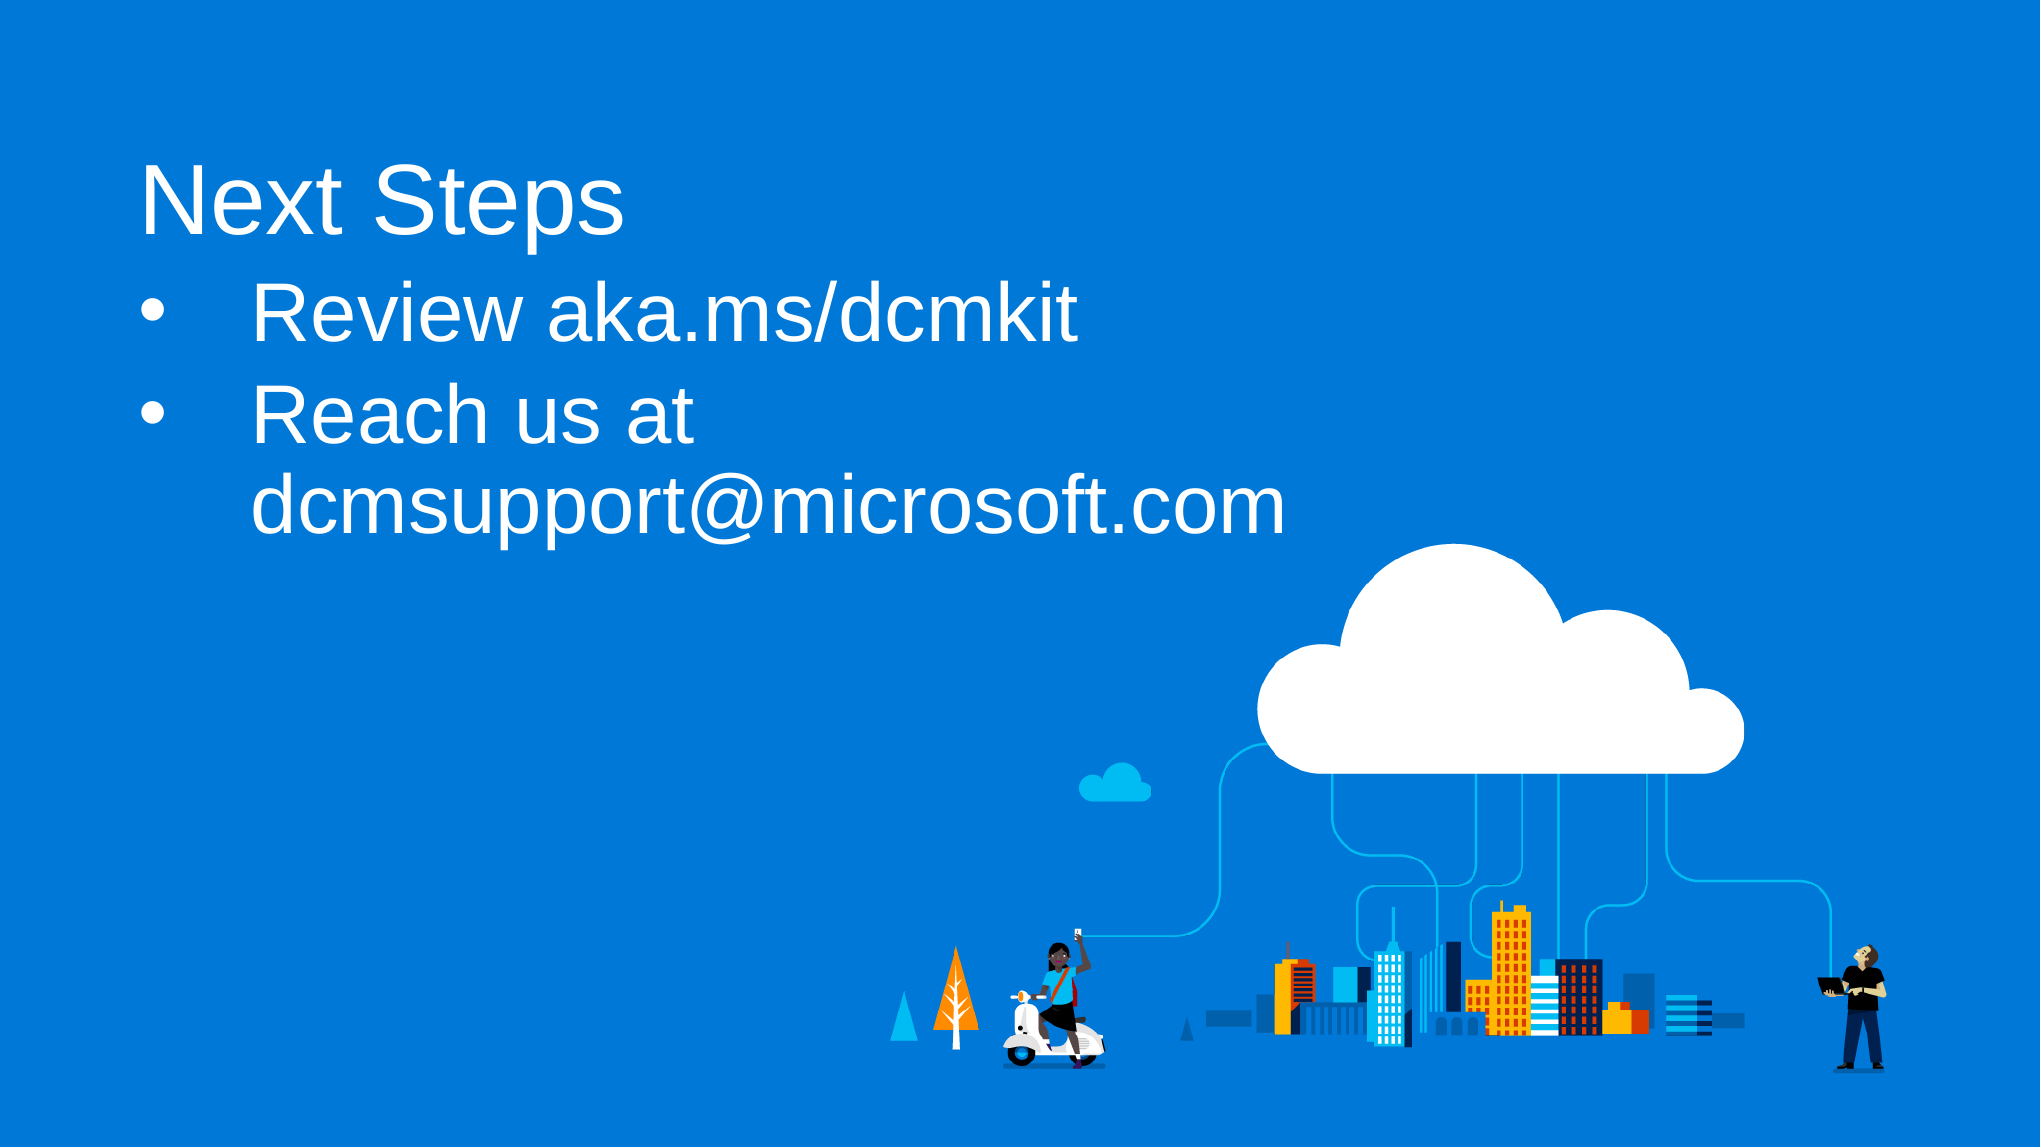

Next Steps
Review aka.ms/dcmkit
Reach us at dcmsupport@microsoft.com